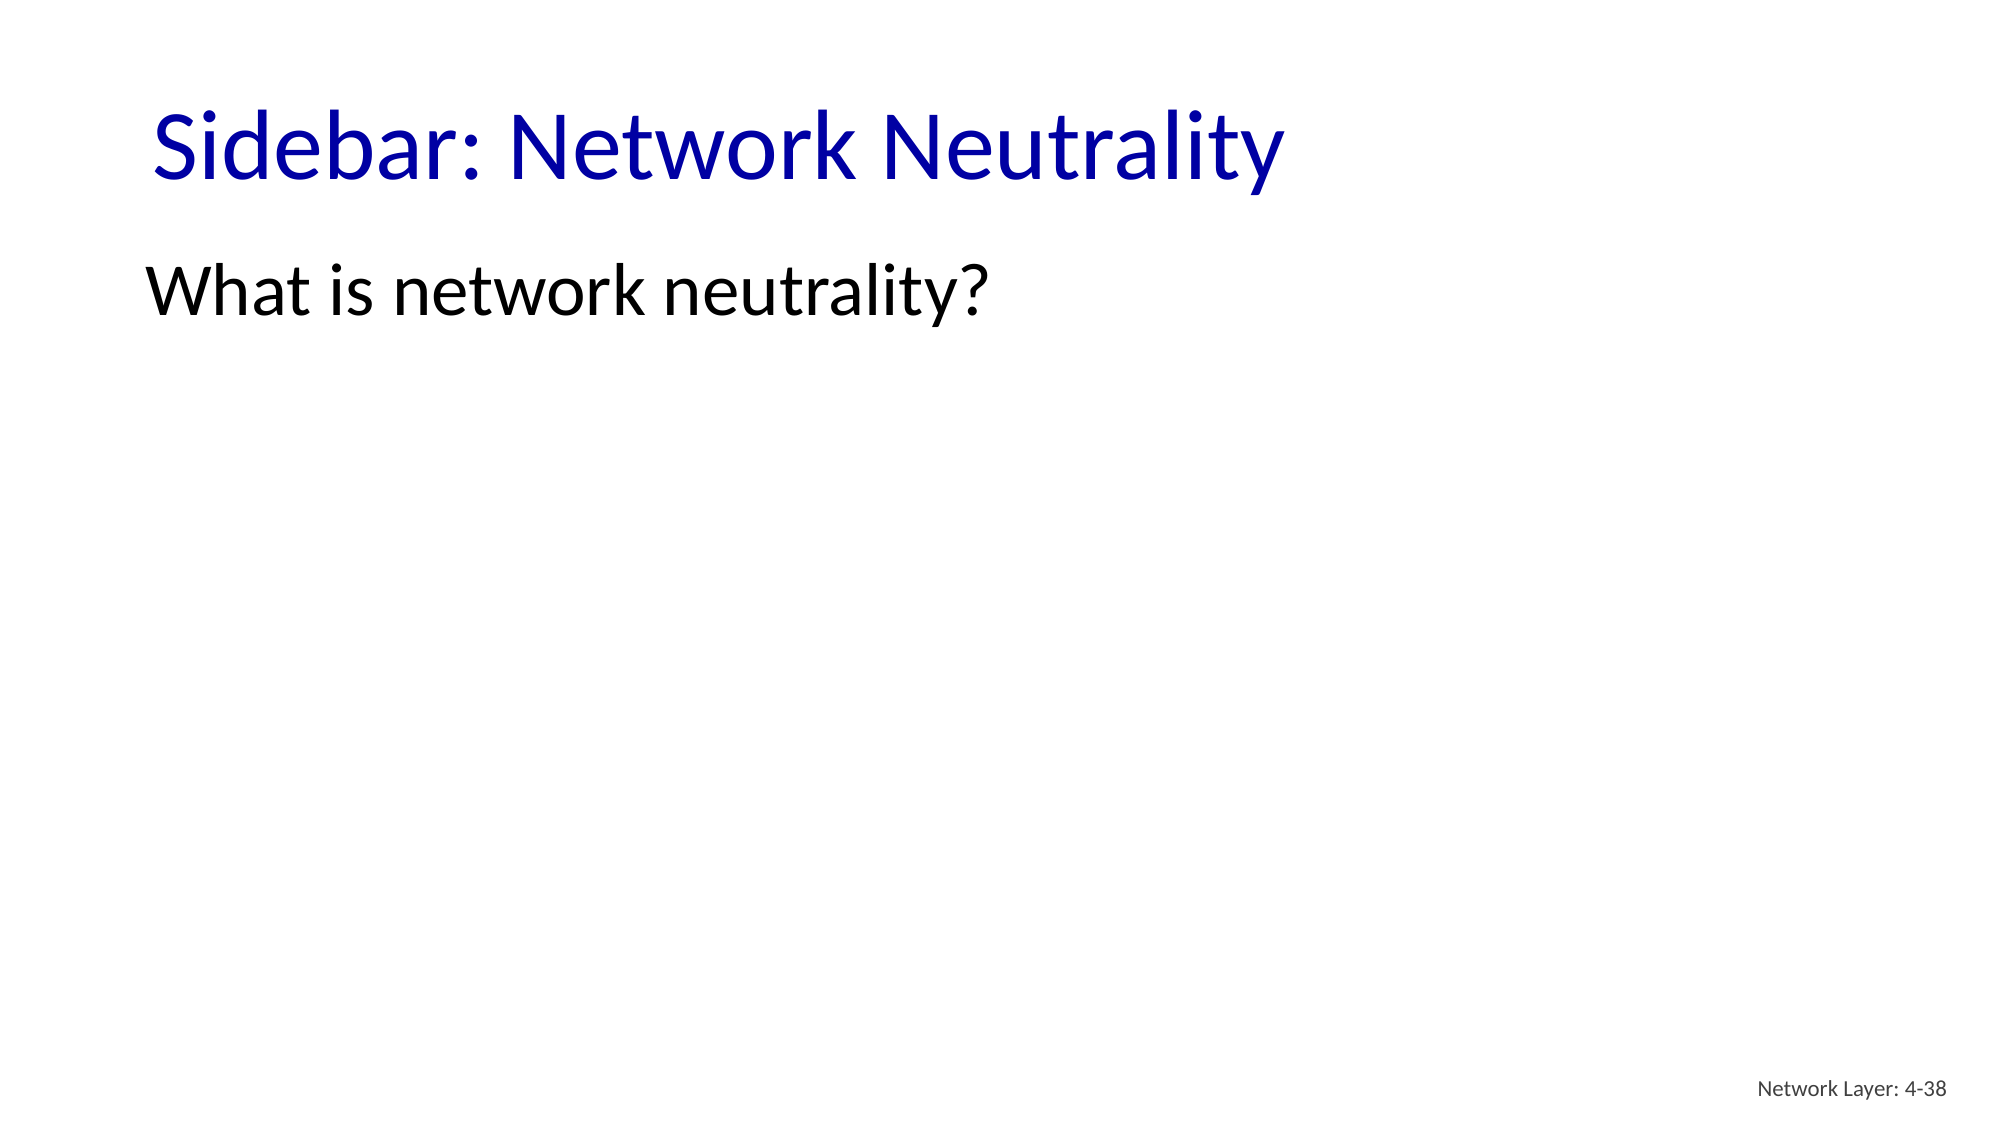

# Sidebar: Network Neutrality
What is network neutrality?

Network Layer: 4-38